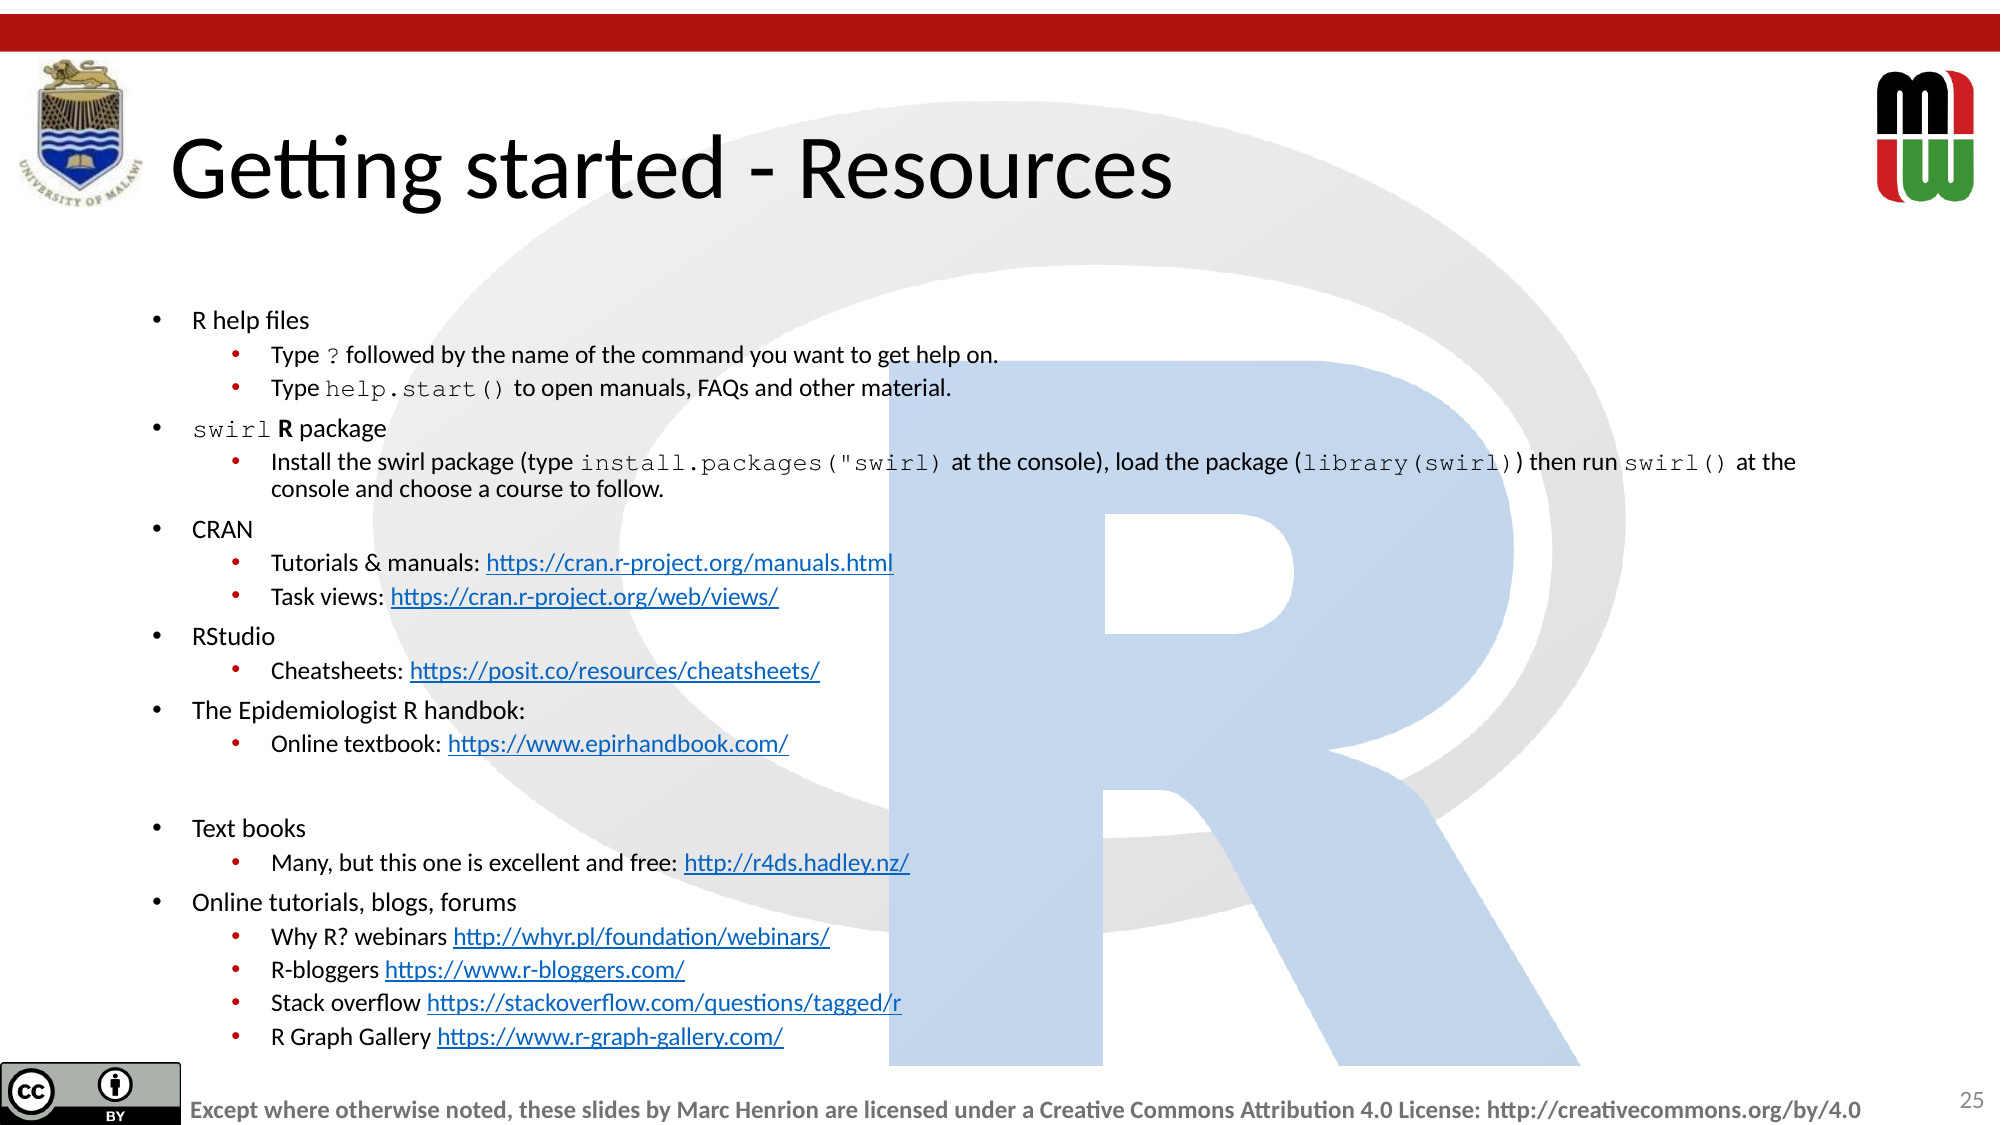

# Getting started - Resources
R help files
Type ? followed by the name of the command you want to get help on.
Type help.start() to open manuals, FAQs and other material.
swirl R package
Install the swirl package (type install.packages("swirl) at the console), load the package (library(swirl)) then run swirl() at the console and choose a course to follow.
CRAN
Tutorials & manuals: https://cran.r-project.org/manuals.html
Task views: https://cran.r-project.org/web/views/
RStudio
Cheatsheets: https://posit.co/resources/cheatsheets/
The Epidemiologist R handbok:
Online textbook: https://www.epirhandbook.com/

Text books
Many, but this one is excellent and free: http://r4ds.hadley.nz/
Online tutorials, blogs, forums
Why R? webinars http://whyr.pl/foundation/webinars/
R-bloggers https://www.r-bloggers.com/
Stack overflow https://stackoverflow.com/questions/tagged/r
R Graph Gallery https://www.r-graph-gallery.com/
25